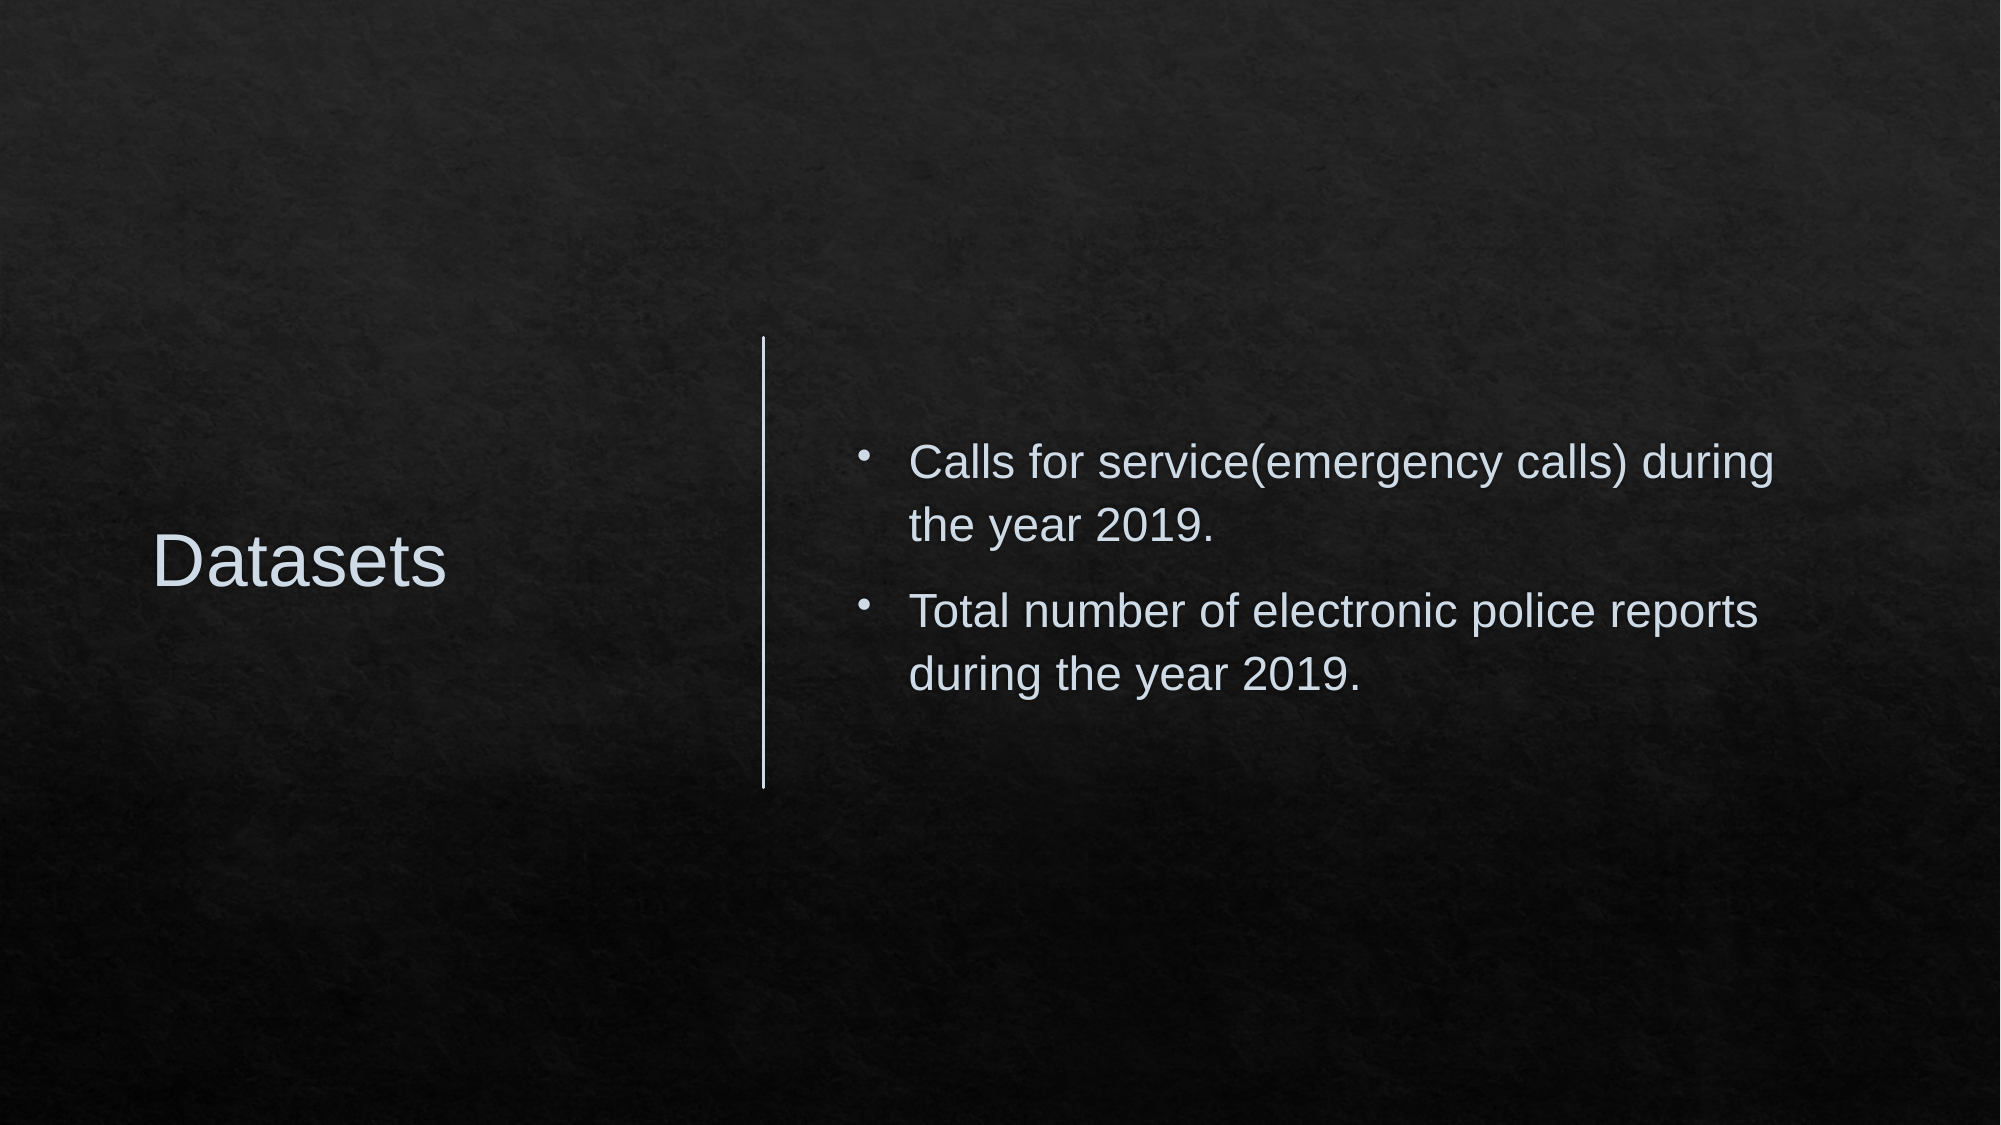

# Datasets
Calls for service(emergency calls) during the year 2019.
Total number of electronic police reports during the year 2019.